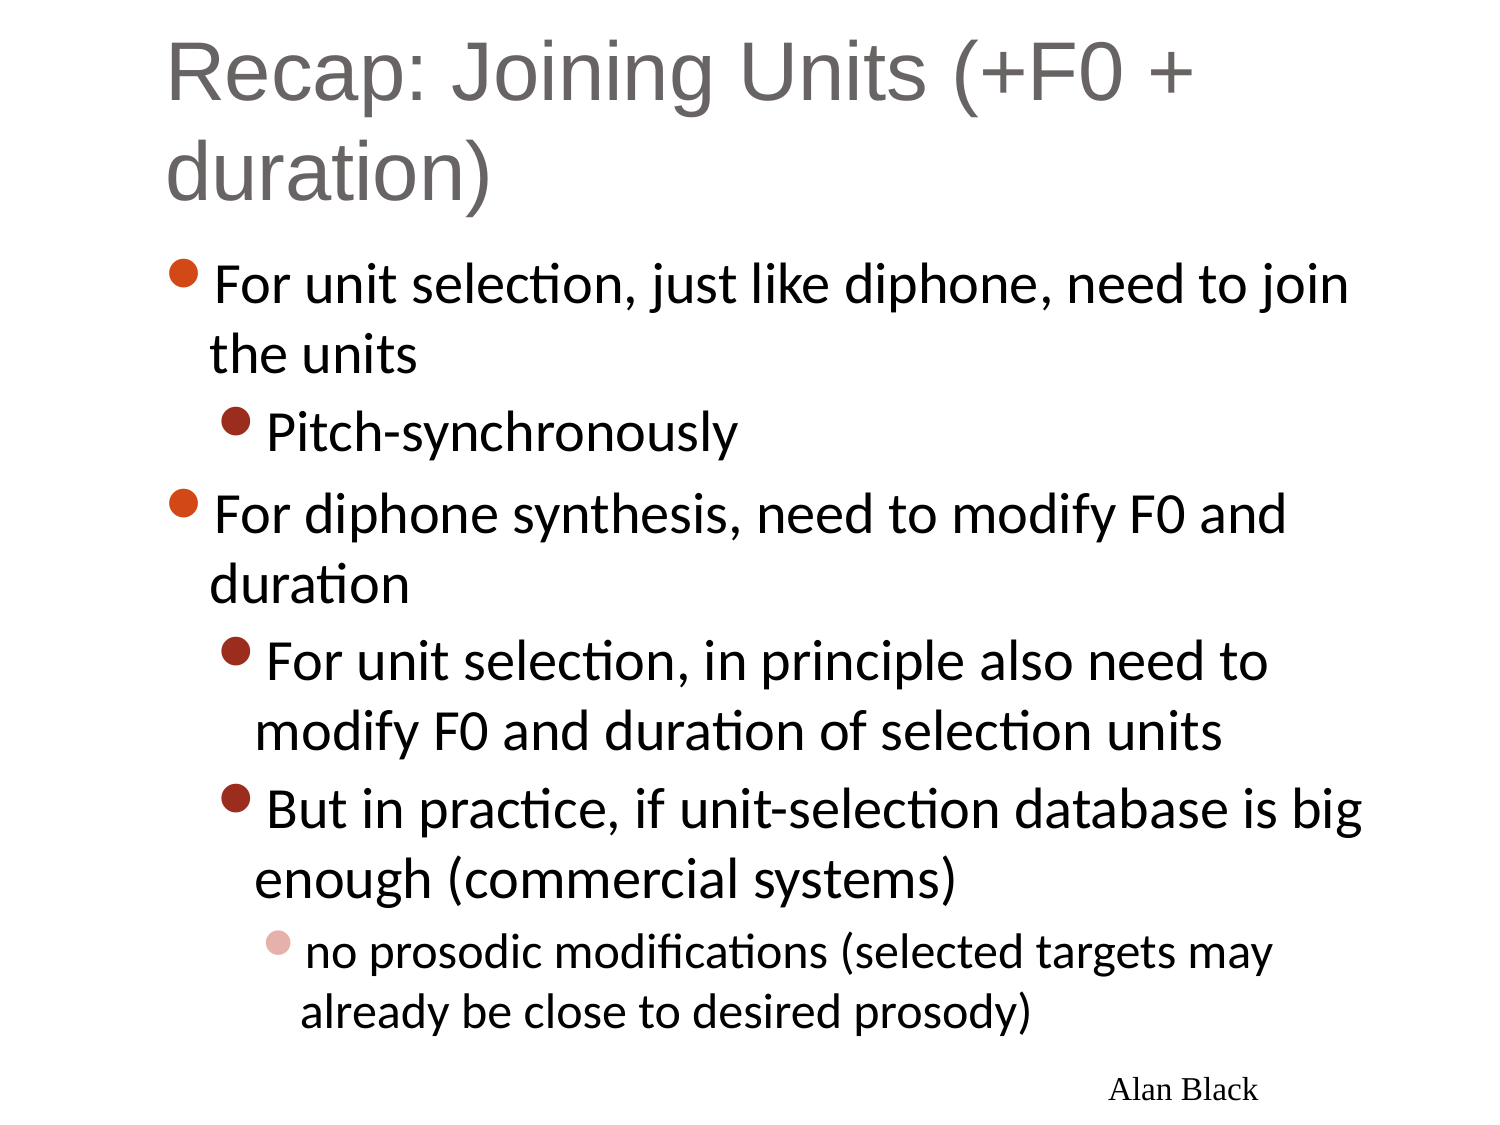

# Recap: Joining Units (+F0 + duration)
For unit selection, just like diphone, need to join the units
Pitch-synchronously
For diphone synthesis, need to modify F0 and duration
For unit selection, in principle also need to modify F0 and duration of selection units
But in practice, if unit-selection database is big enough (commercial systems)
no prosodic modifications (selected targets may already be close to desired prosody)
Alan Black